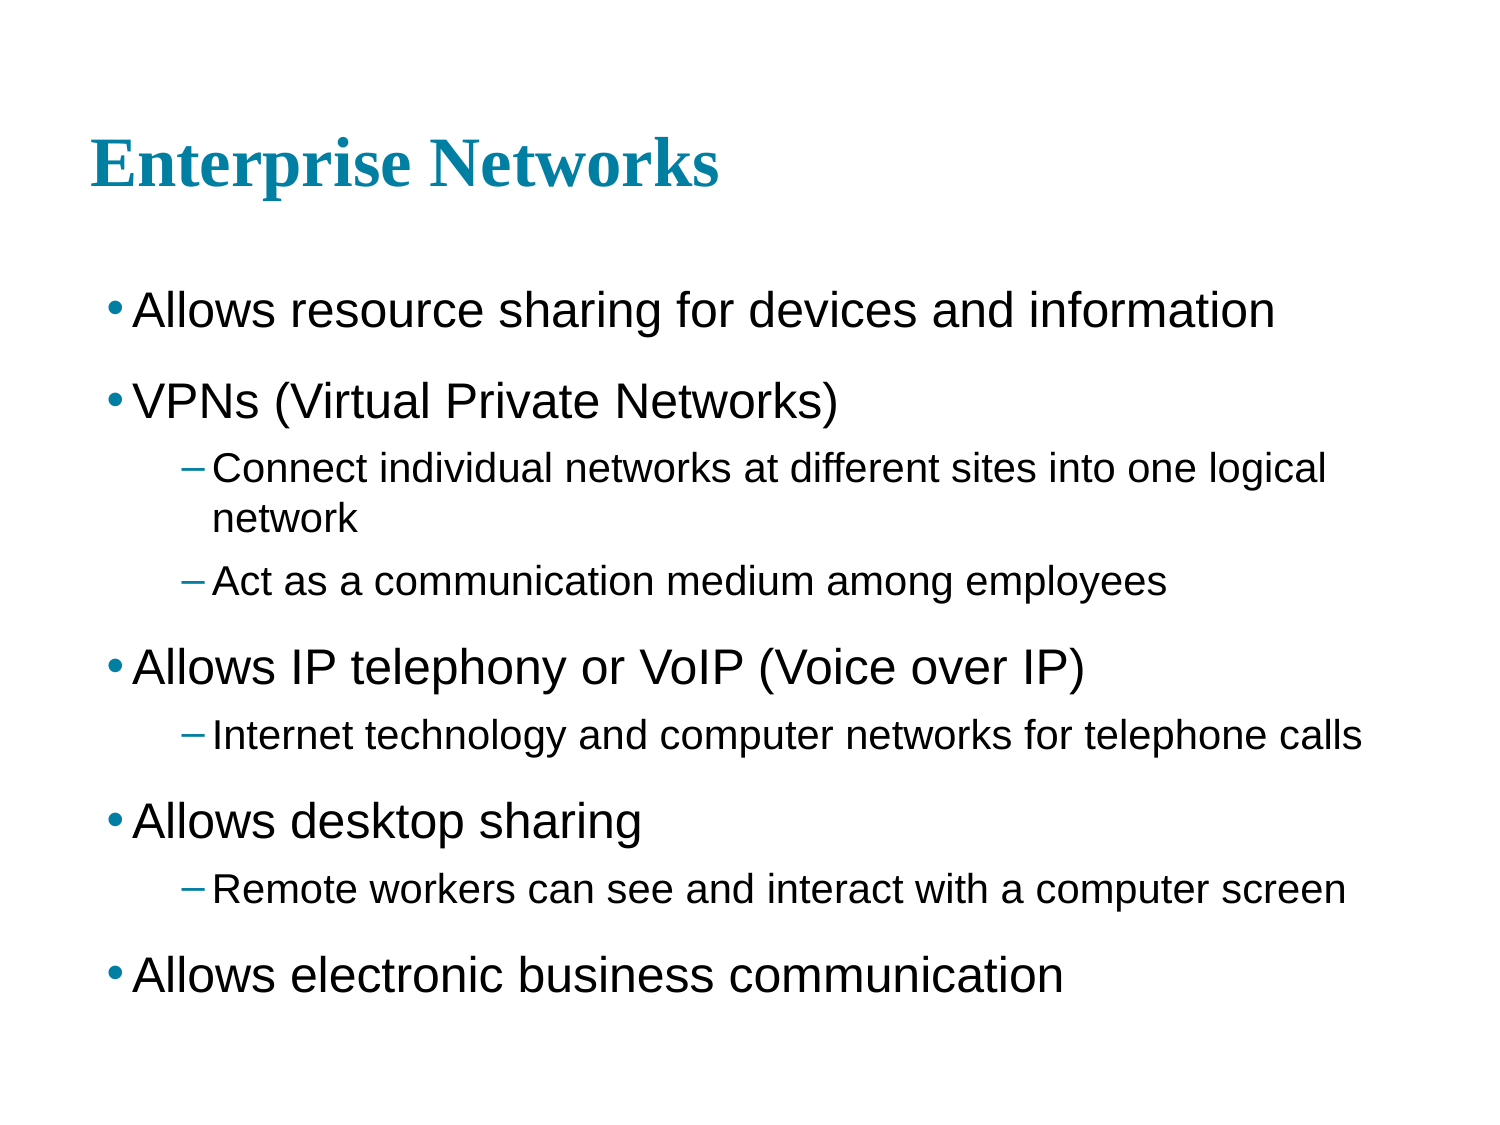

# Enterprise Networks
Allows resource sharing for devices and information
VPNs (Virtual Private Networks)
Connect individual networks at different sites into one logical network
Act as a communication medium among employees
Allows IP telephony or VoIP (Voice over IP)
Internet technology and computer networks for telephone calls
Allows desktop sharing
Remote workers can see and interact with a computer screen
Allows electronic business communication